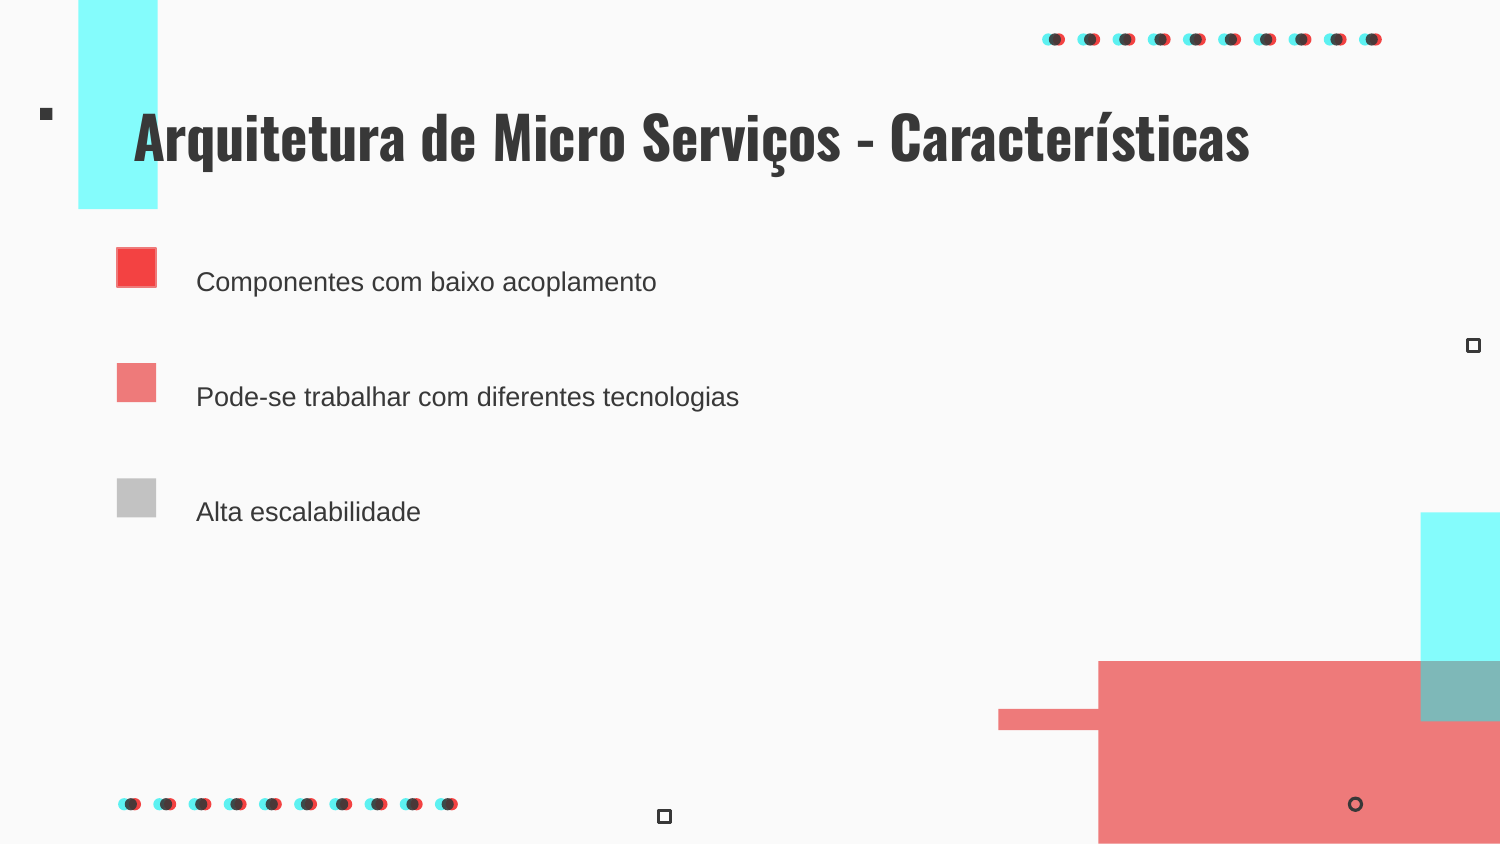

# Arquitetura de Micro Serviços - Características
Componentes com baixo acoplamento

Pode-se trabalhar com diferentes tecnologias

Alta escalabilidade